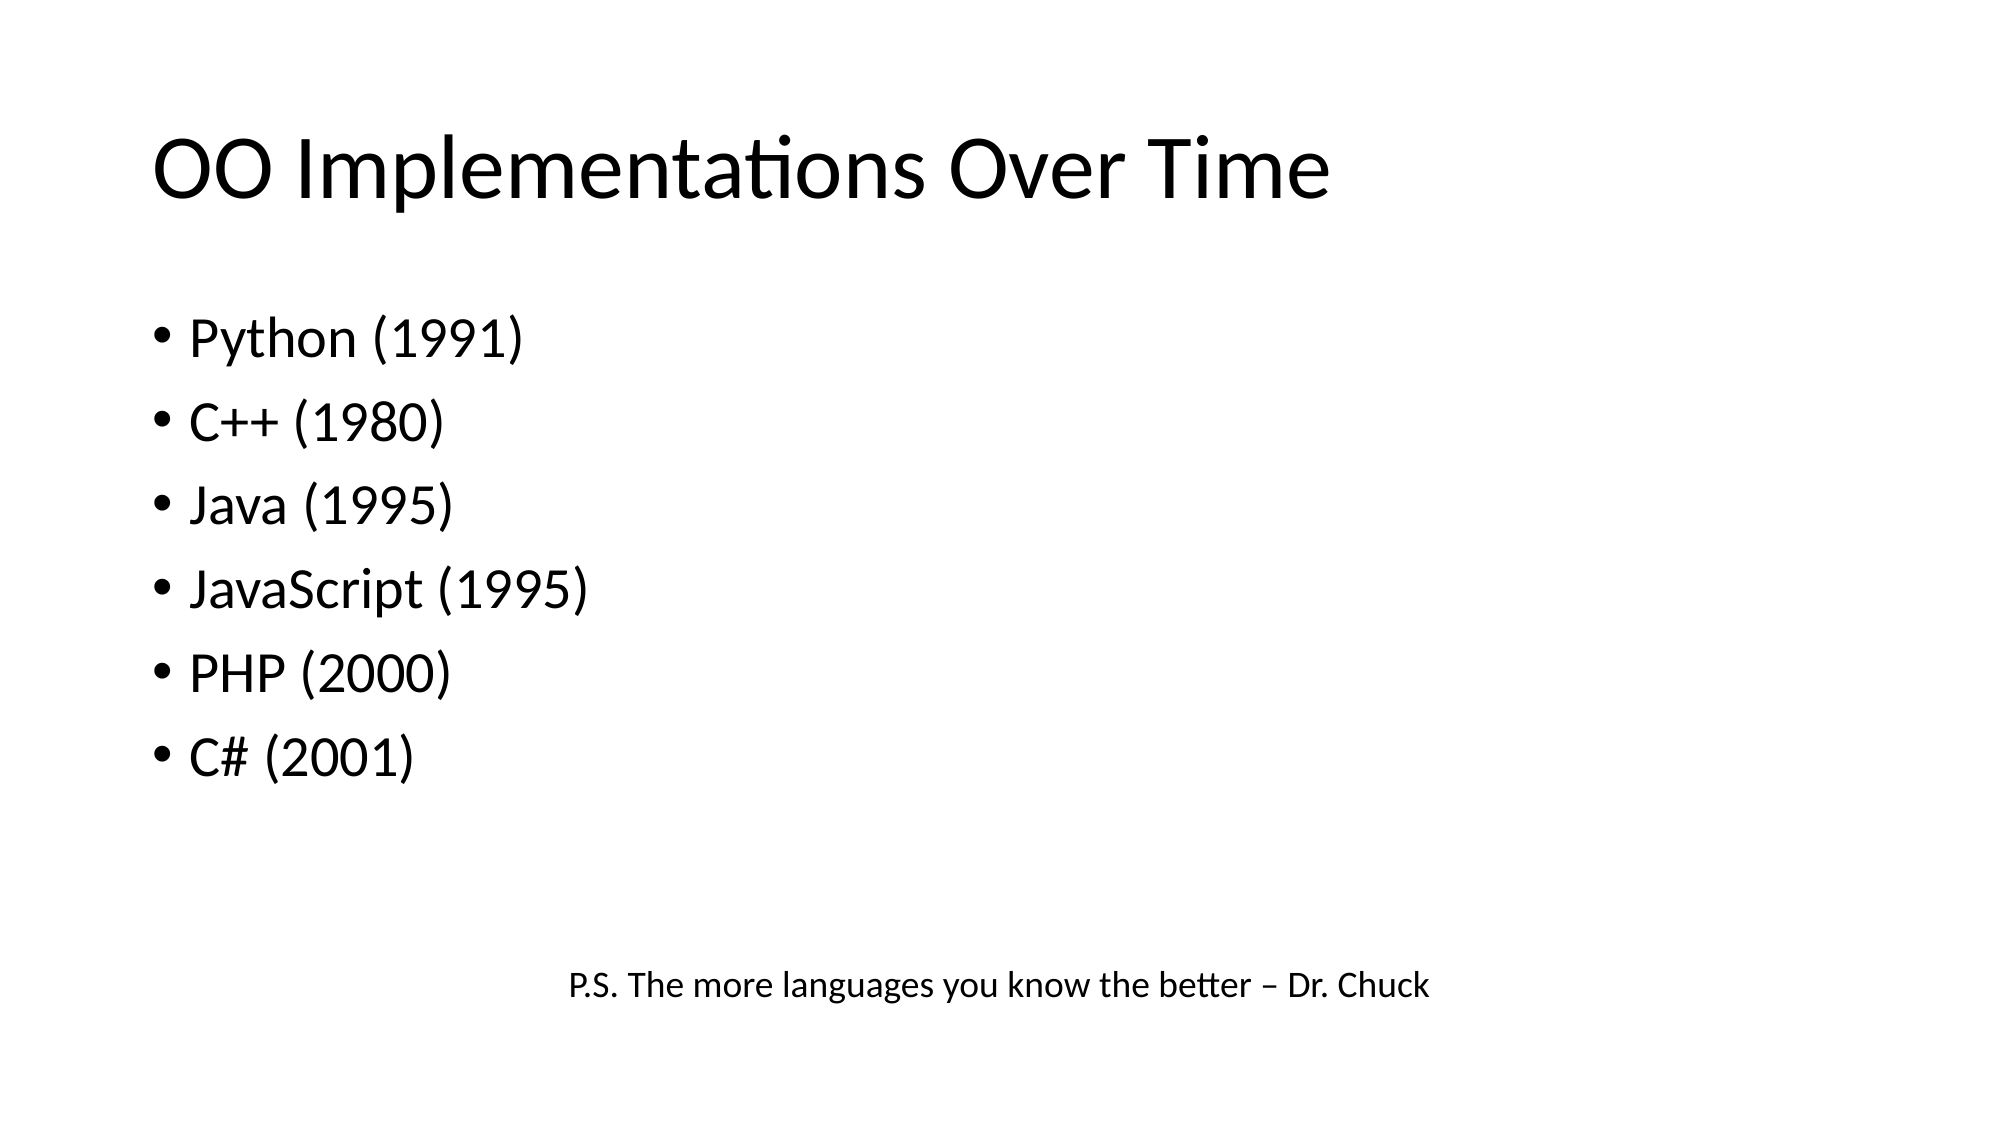

# OO Implementations Over Time
Python (1991)
C++ (1980)
Java (1995)
JavaScript (1995)
PHP (2000)
C# (2001)

P.S. The more languages you know the better – Dr. Chuck